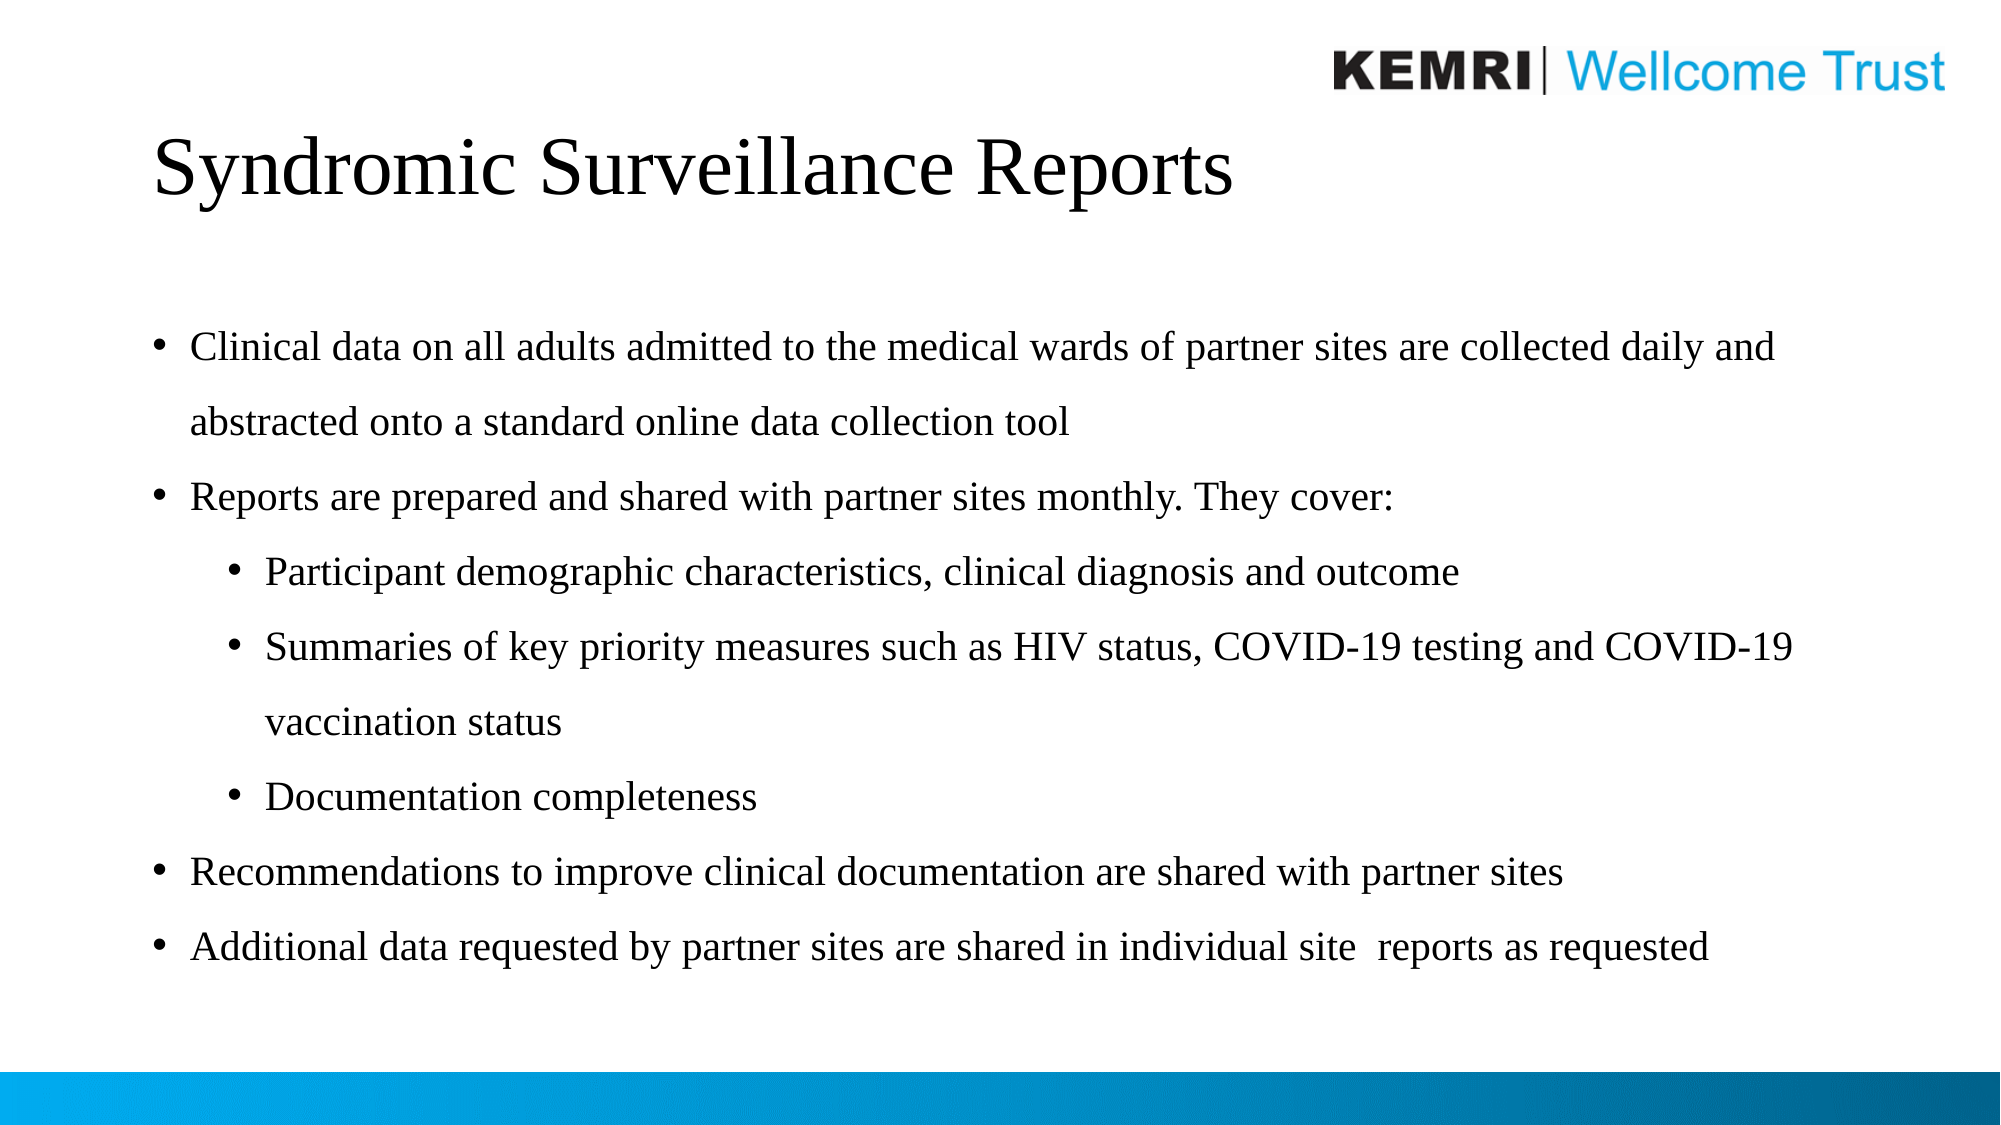

# Syndromic Surveillance Reports
Clinical data on all adults admitted to the medical wards of partner sites are collected daily and abstracted onto a standard online data collection tool
Reports are prepared and shared with partner sites monthly. They cover:
Participant demographic characteristics, clinical diagnosis and outcome
Summaries of key priority measures such as HIV status, COVID-19 testing and COVID-19 vaccination status
Documentation completeness
Recommendations to improve clinical documentation are shared with partner sites
Additional data requested by partner sites are shared in individual site  reports as requested